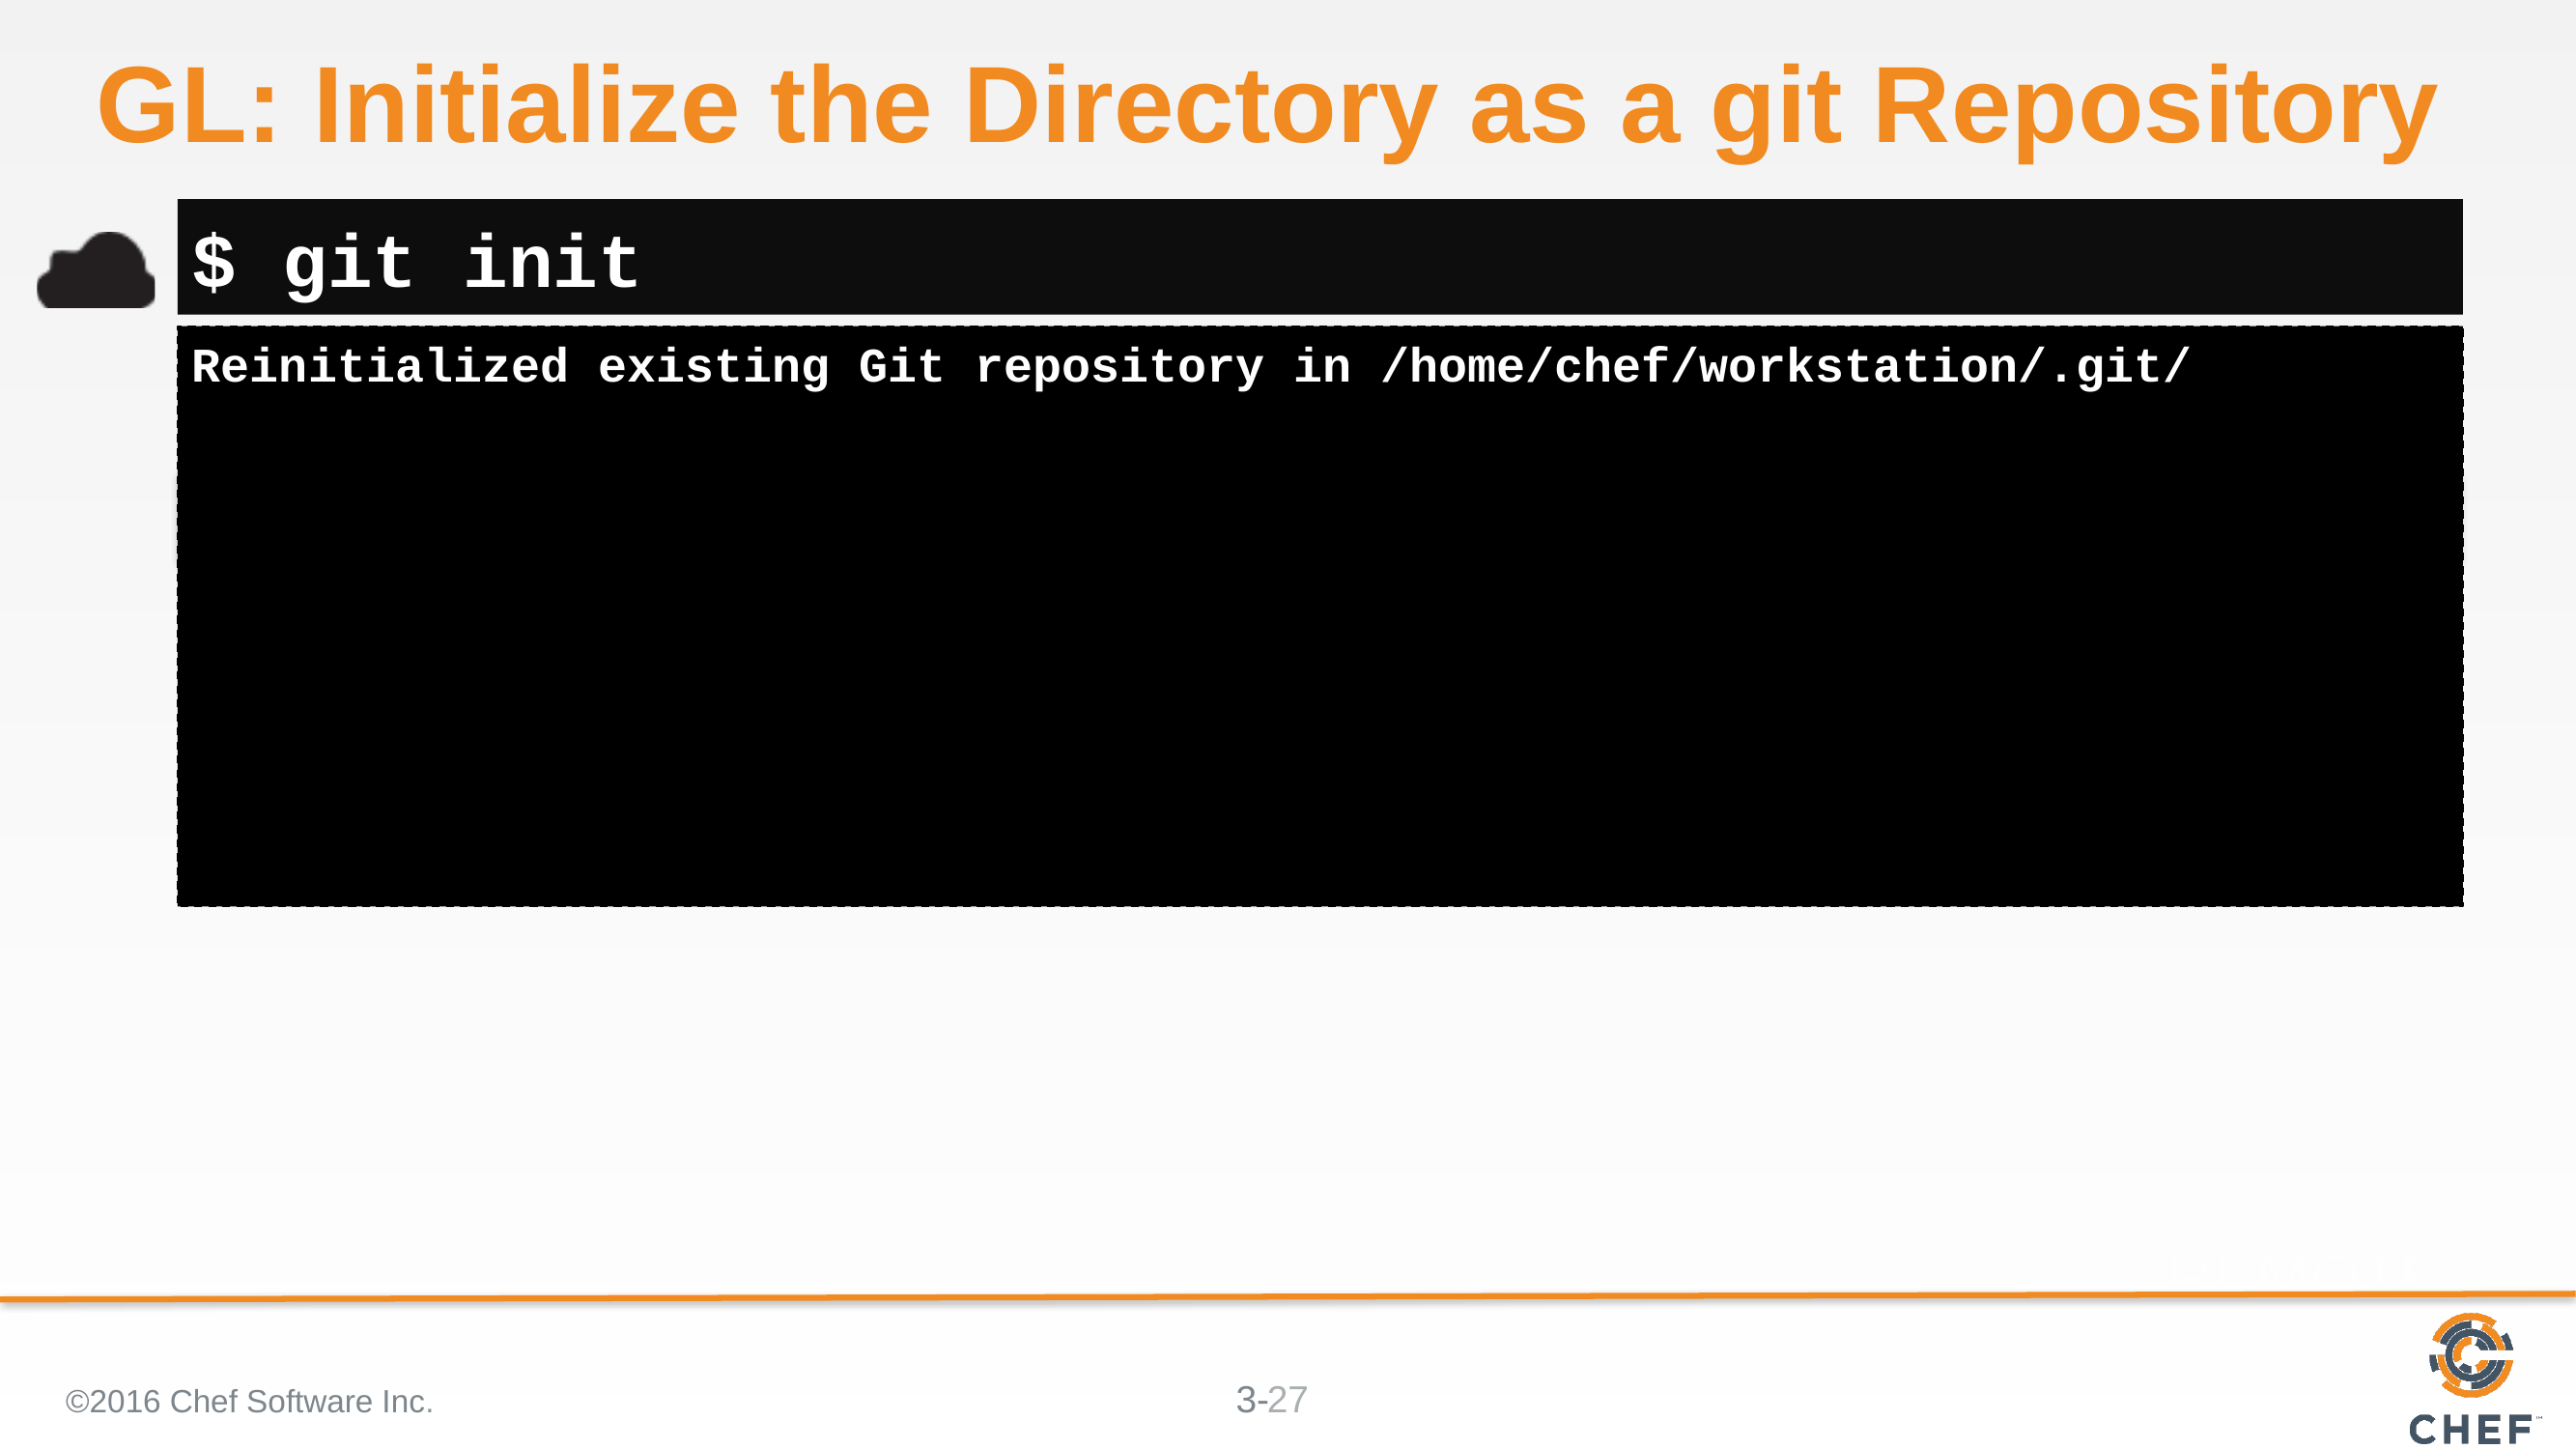

# GL: Initialize the Directory as a git Repository
$ git init
Reinitialized existing Git repository in /home/chef/workstation/.git/
©2016 Chef Software Inc.
27